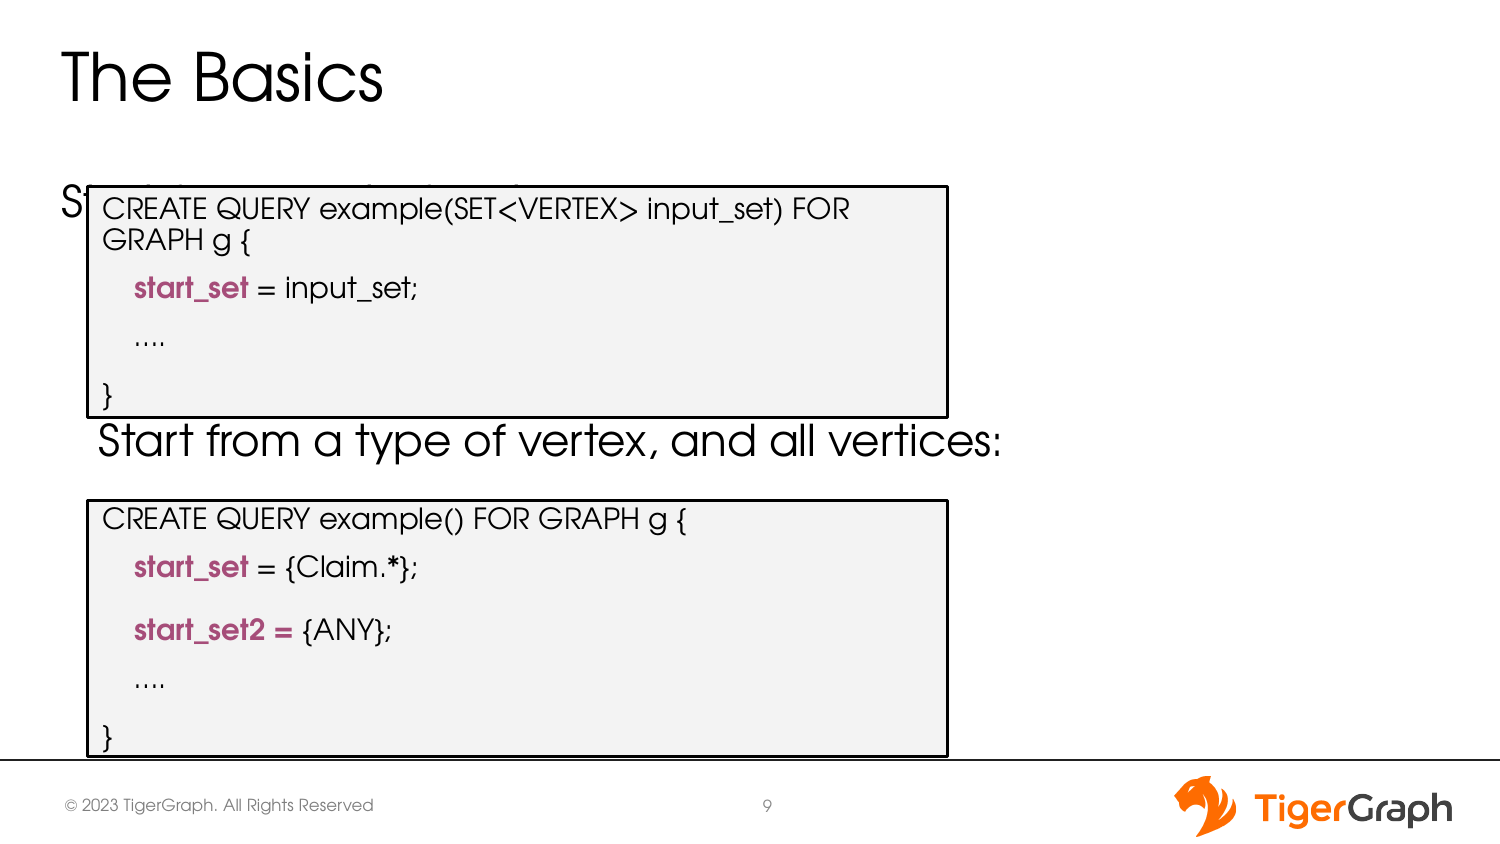

# The Basics
Start from a set of vertex:

CREATE QUERY example(SET<VERTEX> input_set) FOR GRAPH g {
    start_set = input_set;
    ….
}
Start from a type of vertex, and all vertices:

CREATE QUERY example() FOR GRAPH g {
    start_set = {Claim.*};
    start_set2 = {ANY};
    ….
}
9